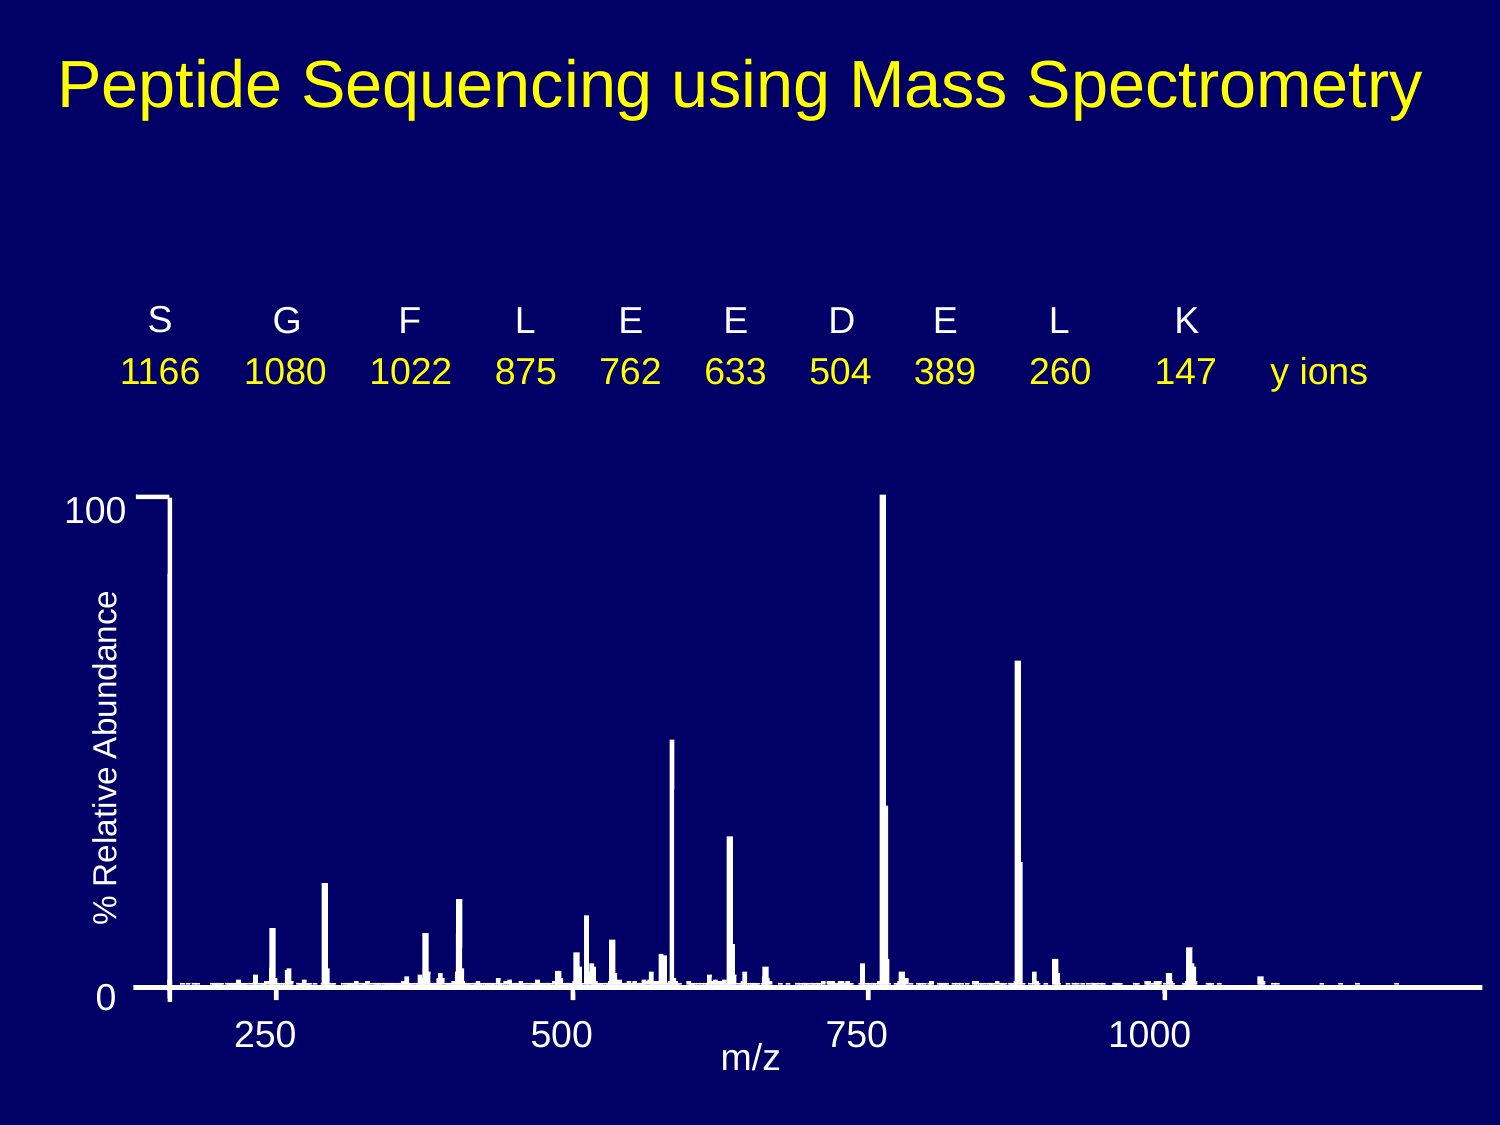

Peptide Sequencing using Mass Spectrometry
S
G
F
L
E
E
D
E
L
K
1166
1080
1022
875
762
633
504
389
260
147
y ions
100

% Relative Abundance

0

250
500
750
1000
m/z